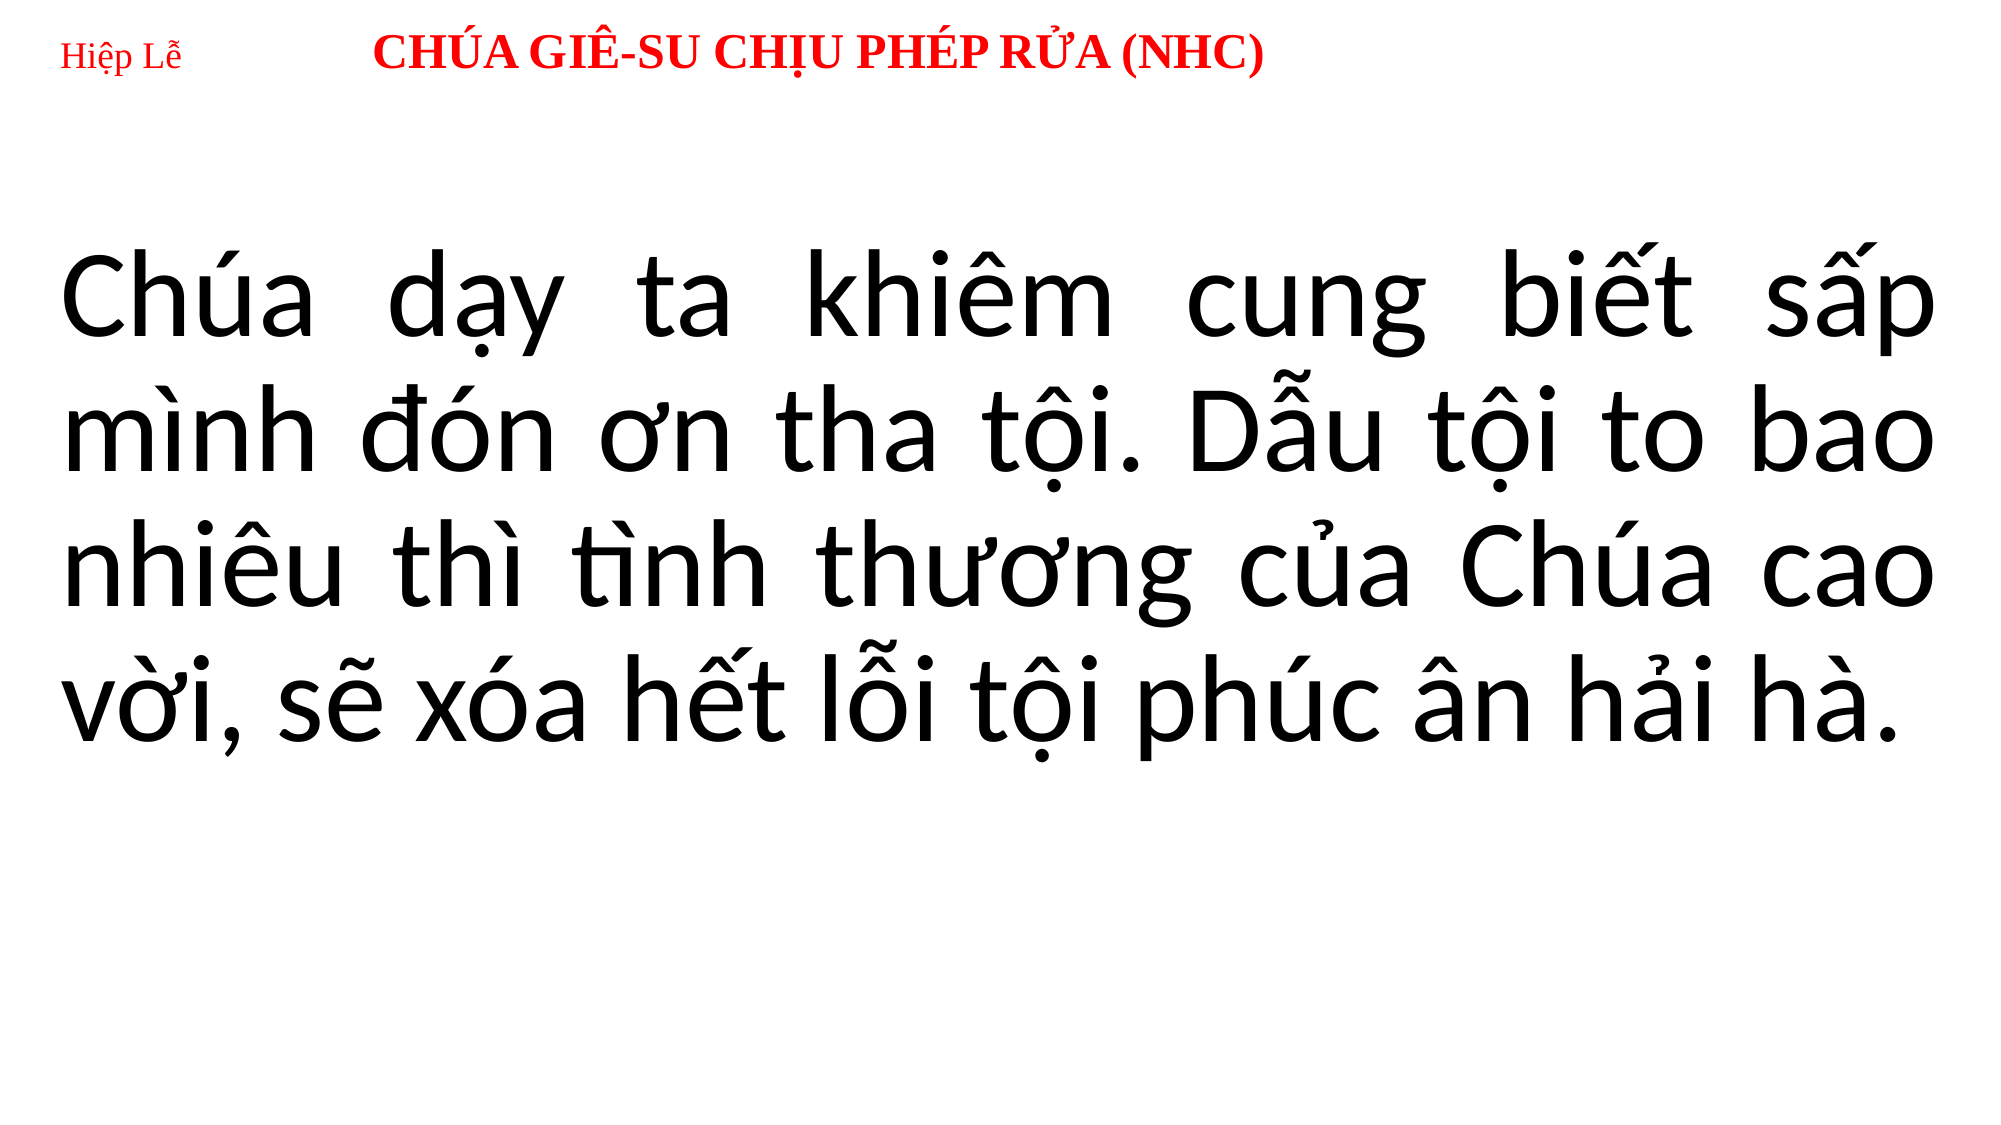

# Hiệp Lễ                    CHÚA GIÊ-SU CHỊU PHÉP RỬA (NHC)
Chúa dạy ta khiêm cung biết sấp mình đón ơn tha tội. Dẫu tội to bao nhiêu thì tình thương của Chúa cao vời, sẽ xóa hết lỗi tội phúc ân hải hà.